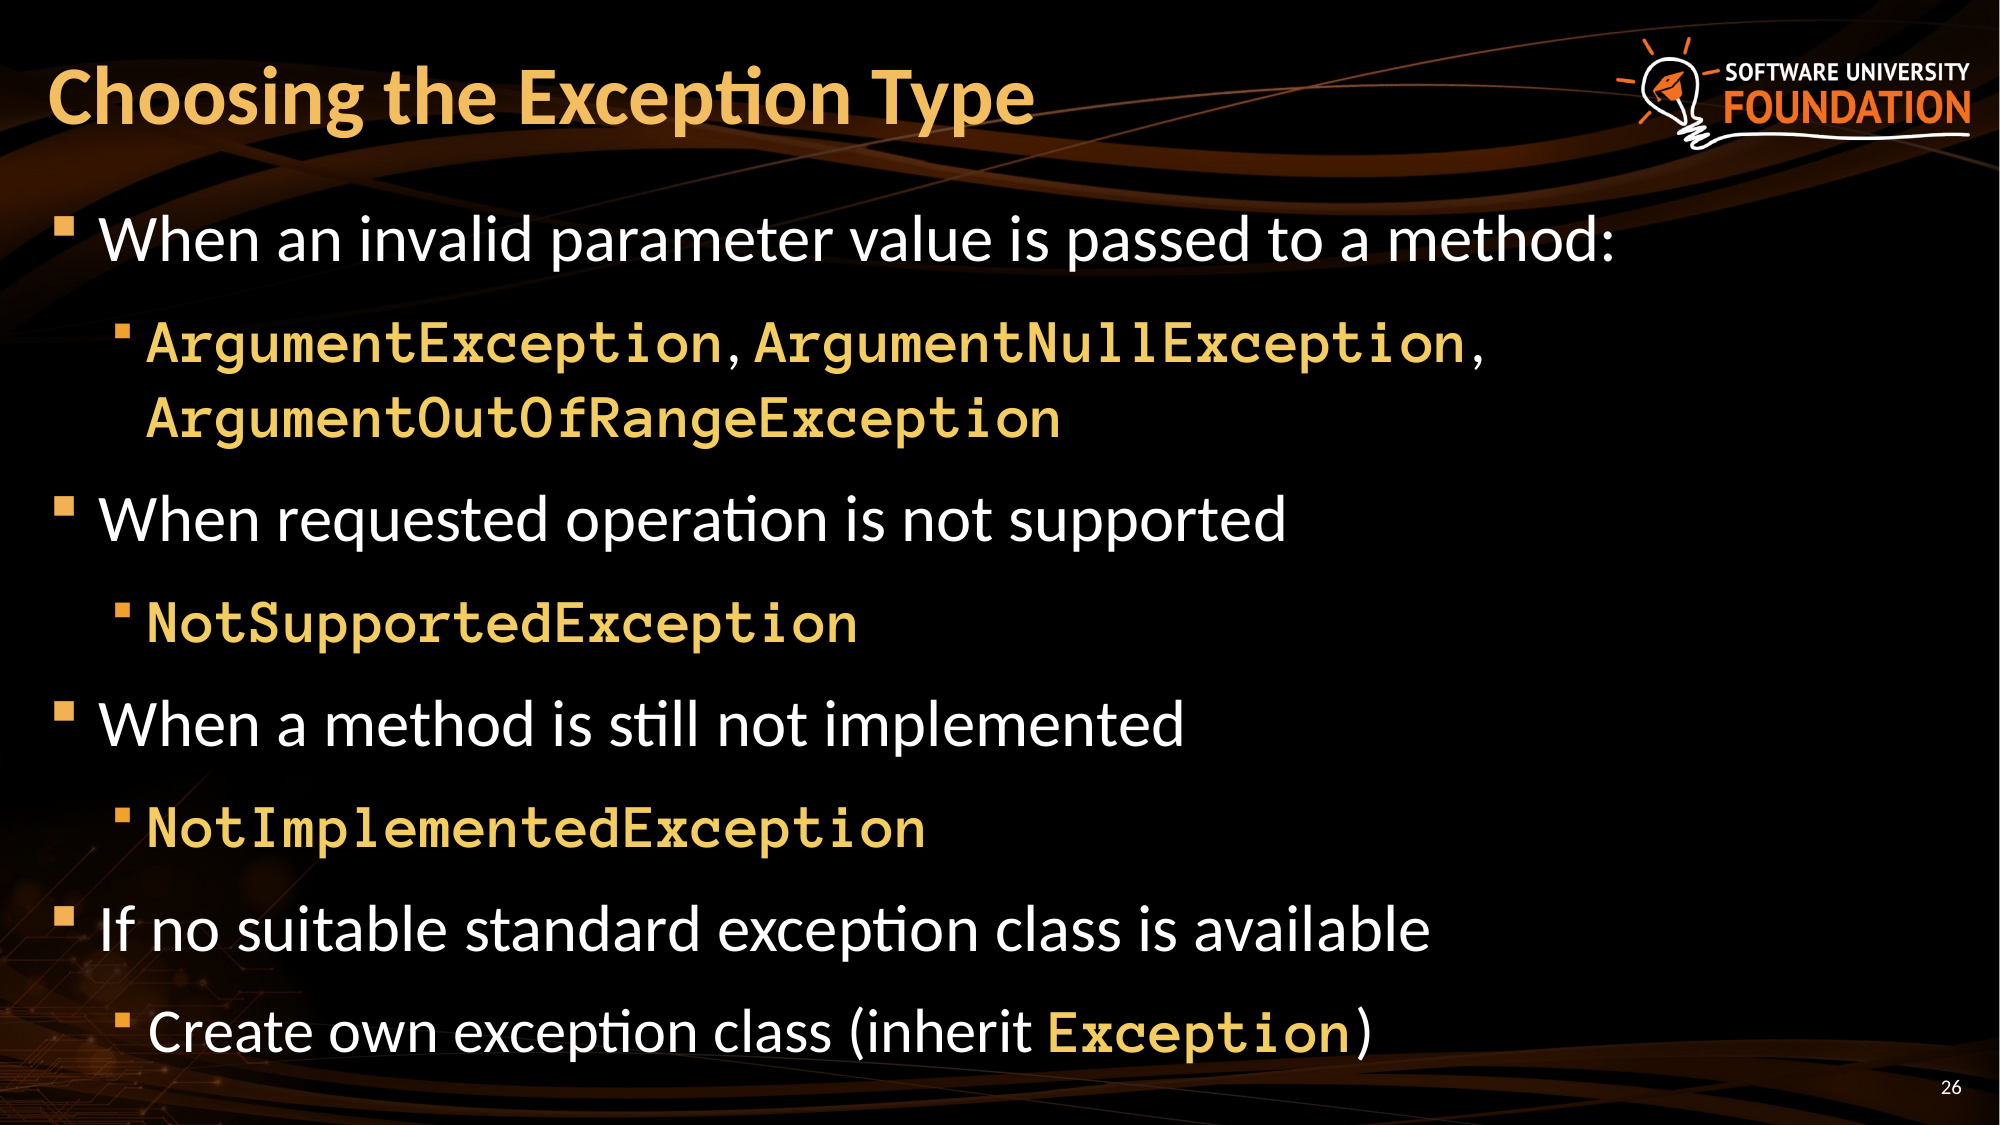

# Choosing the Exception Type
When an invalid parameter value is passed to a method:
ArgumentException, ArgumentNullException, ArgumentOutOfRangeException
When requested operation is not supported
NotSupportedException
When a method is still not implemented
NotImplementedException
If no suitable standard exception class is available
Create own exception class (inherit Exception)
26